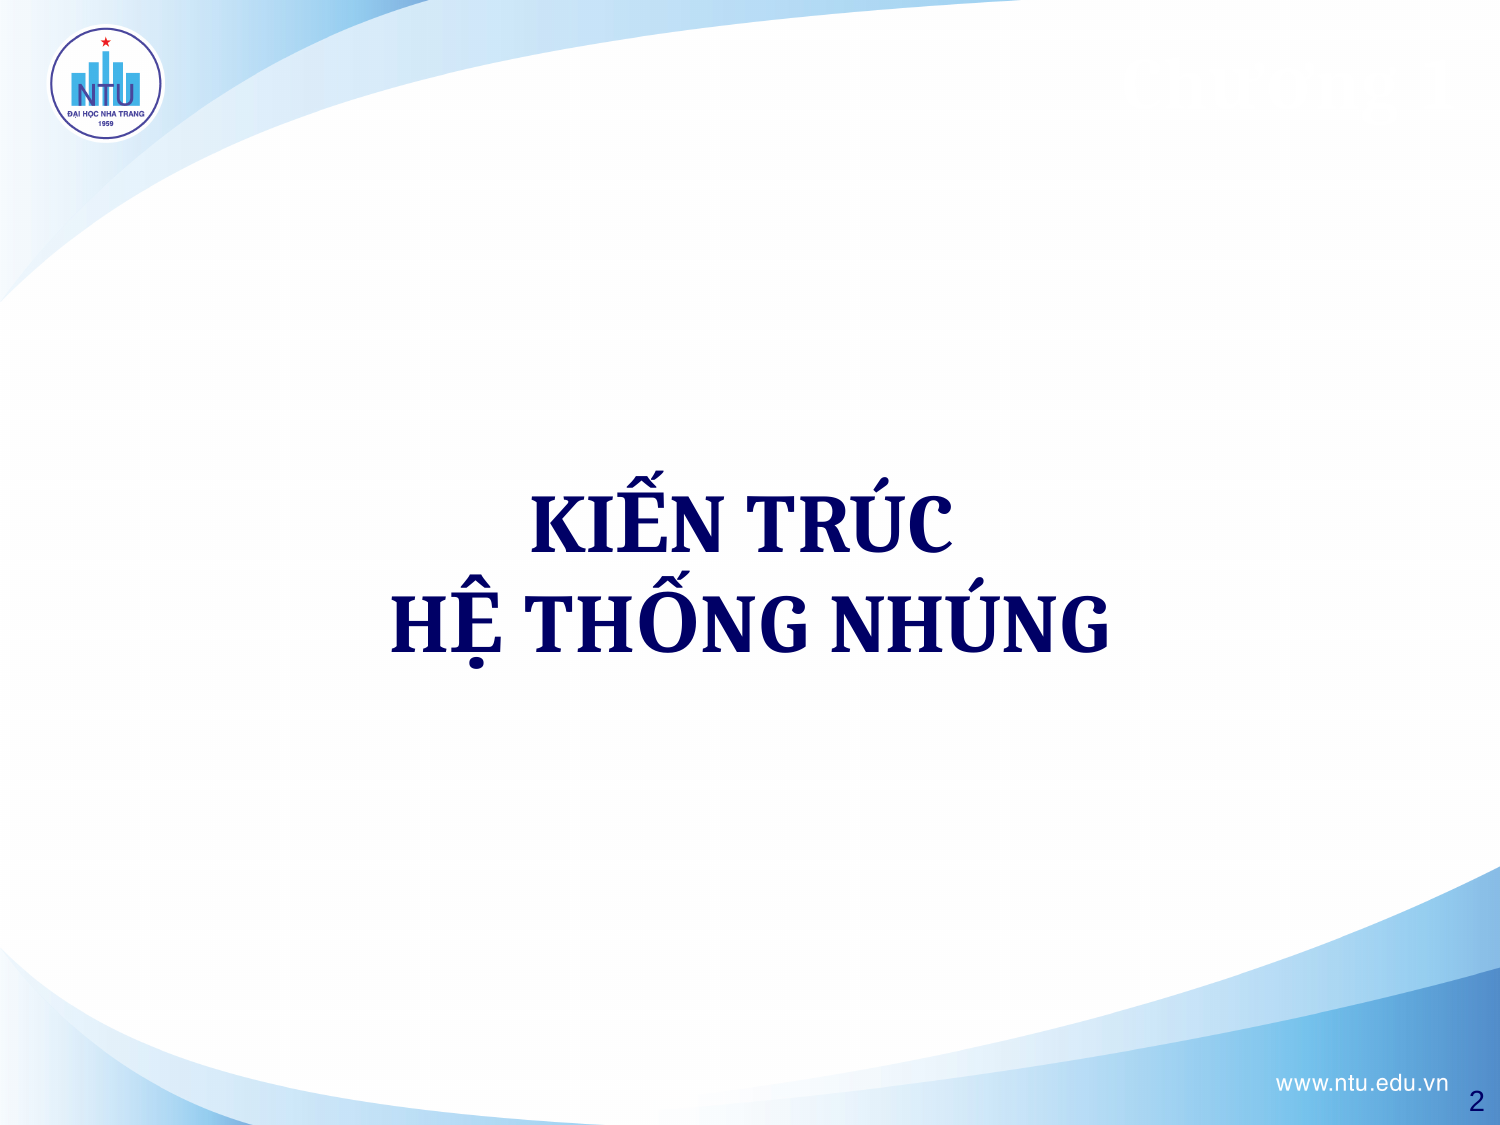

Chương 1
KIẾN TRÚC
HỆ THỐNG NHÚNG
2